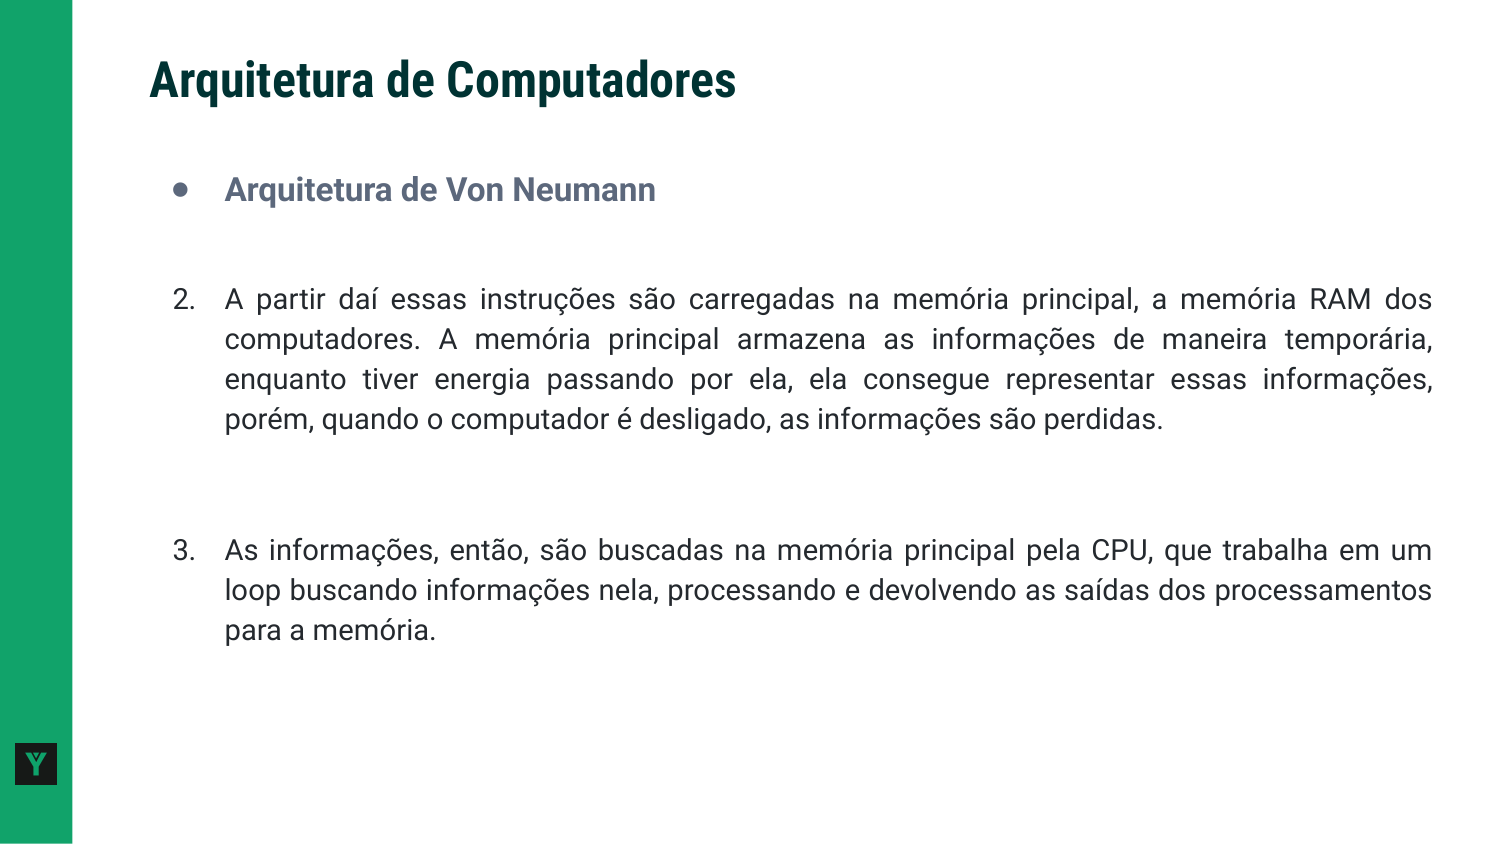

# Arquitetura de Computadores
Arquitetura de Von Neumann

A partir daí essas instruções são carregadas na memória principal, a memória RAM dos computadores. A memória principal armazena as informações de maneira temporária, enquanto tiver energia passando por ela, ela consegue representar essas informações, porém, quando o computador é desligado, as informações são perdidas.

As informações, então, são buscadas na memória principal pela CPU, que trabalha em um loop buscando informações nela, processando e devolvendo as saídas dos processamentos para a memória.